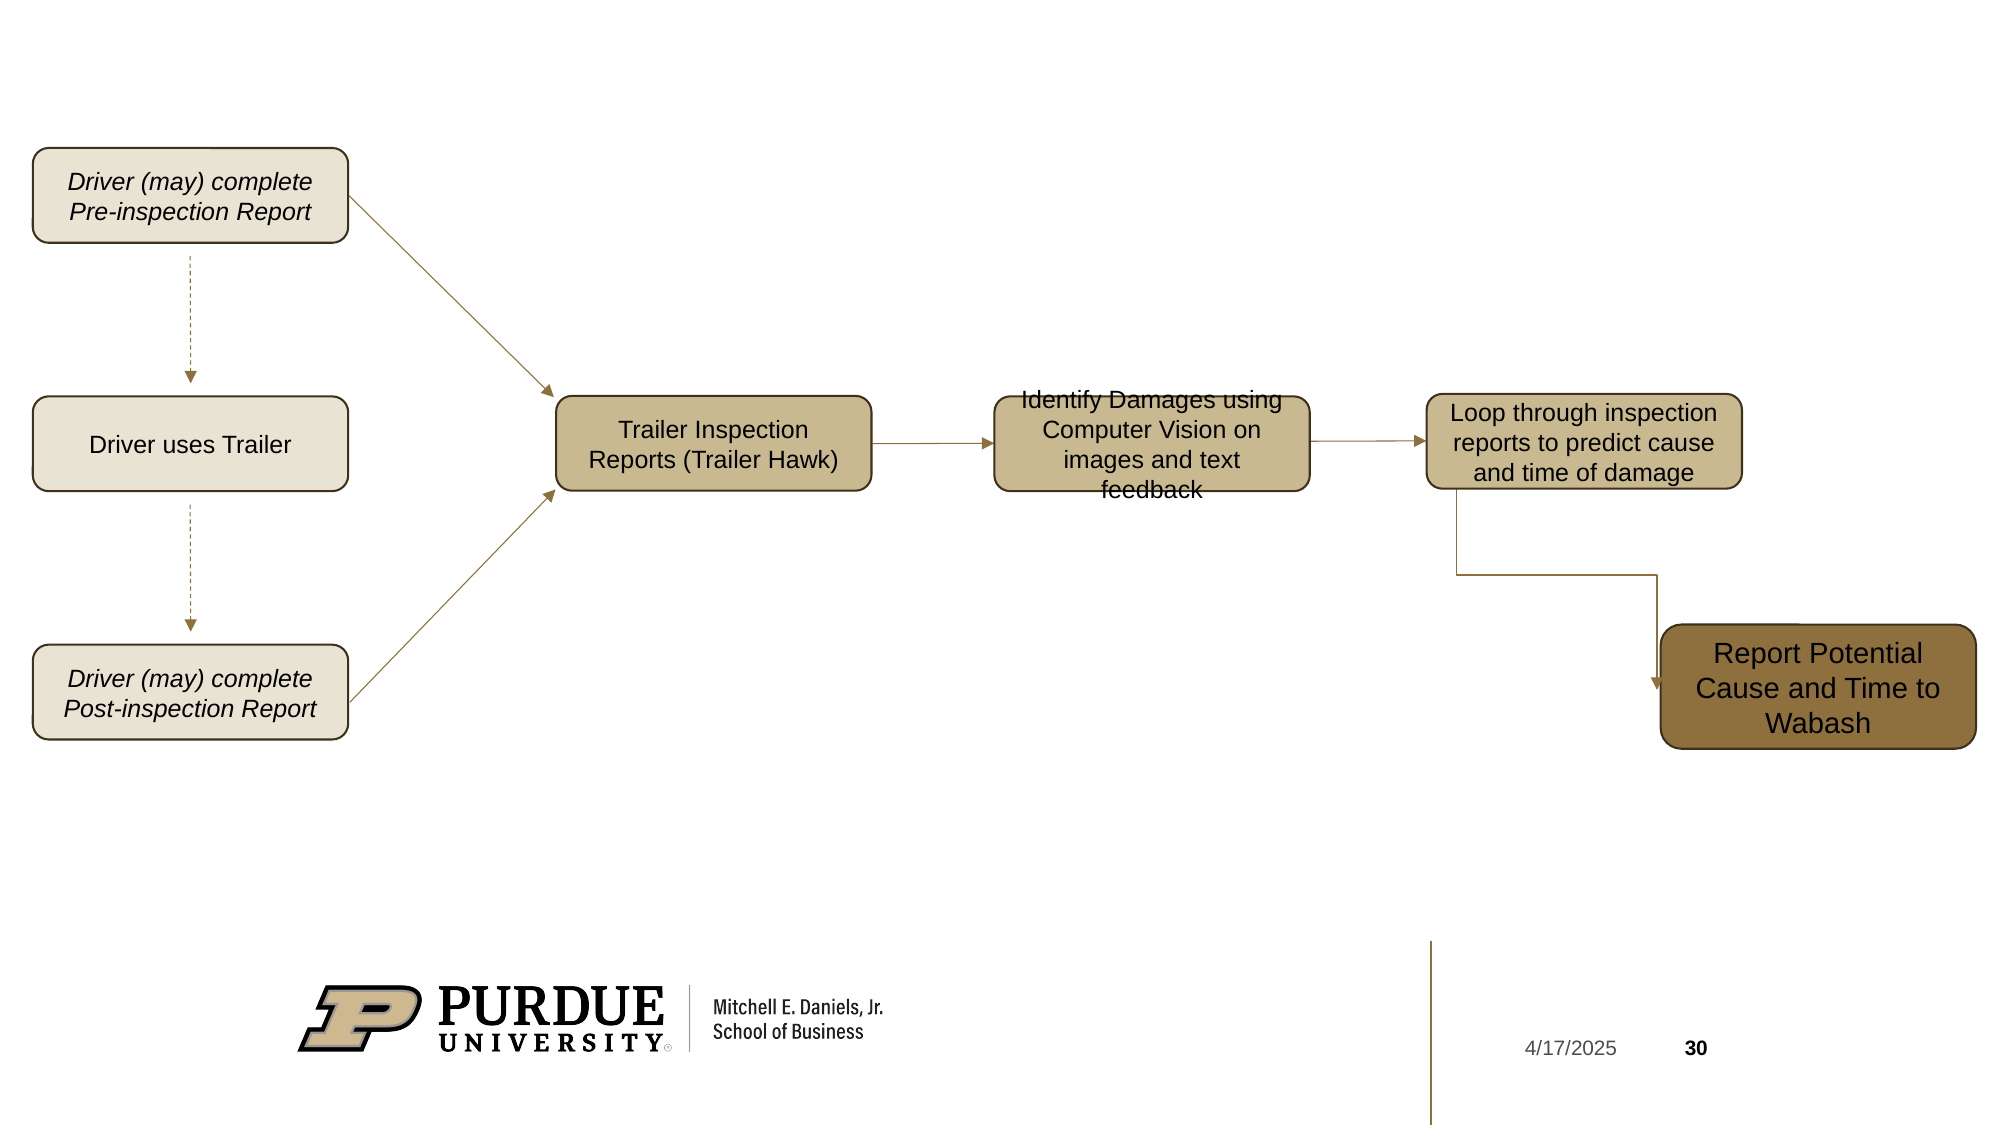

Driver (may) complete Pre-inspection Report
Loop through inspection reports to predict cause and time of damage
Trailer Inspection Reports (Trailer Hawk)
Driver uses Trailer
Identify Damages using Computer Vision on images and text feedback
Report Potential Cause and Time to Wabash
Driver (may) complete Post-inspection Report
30
4/17/2025